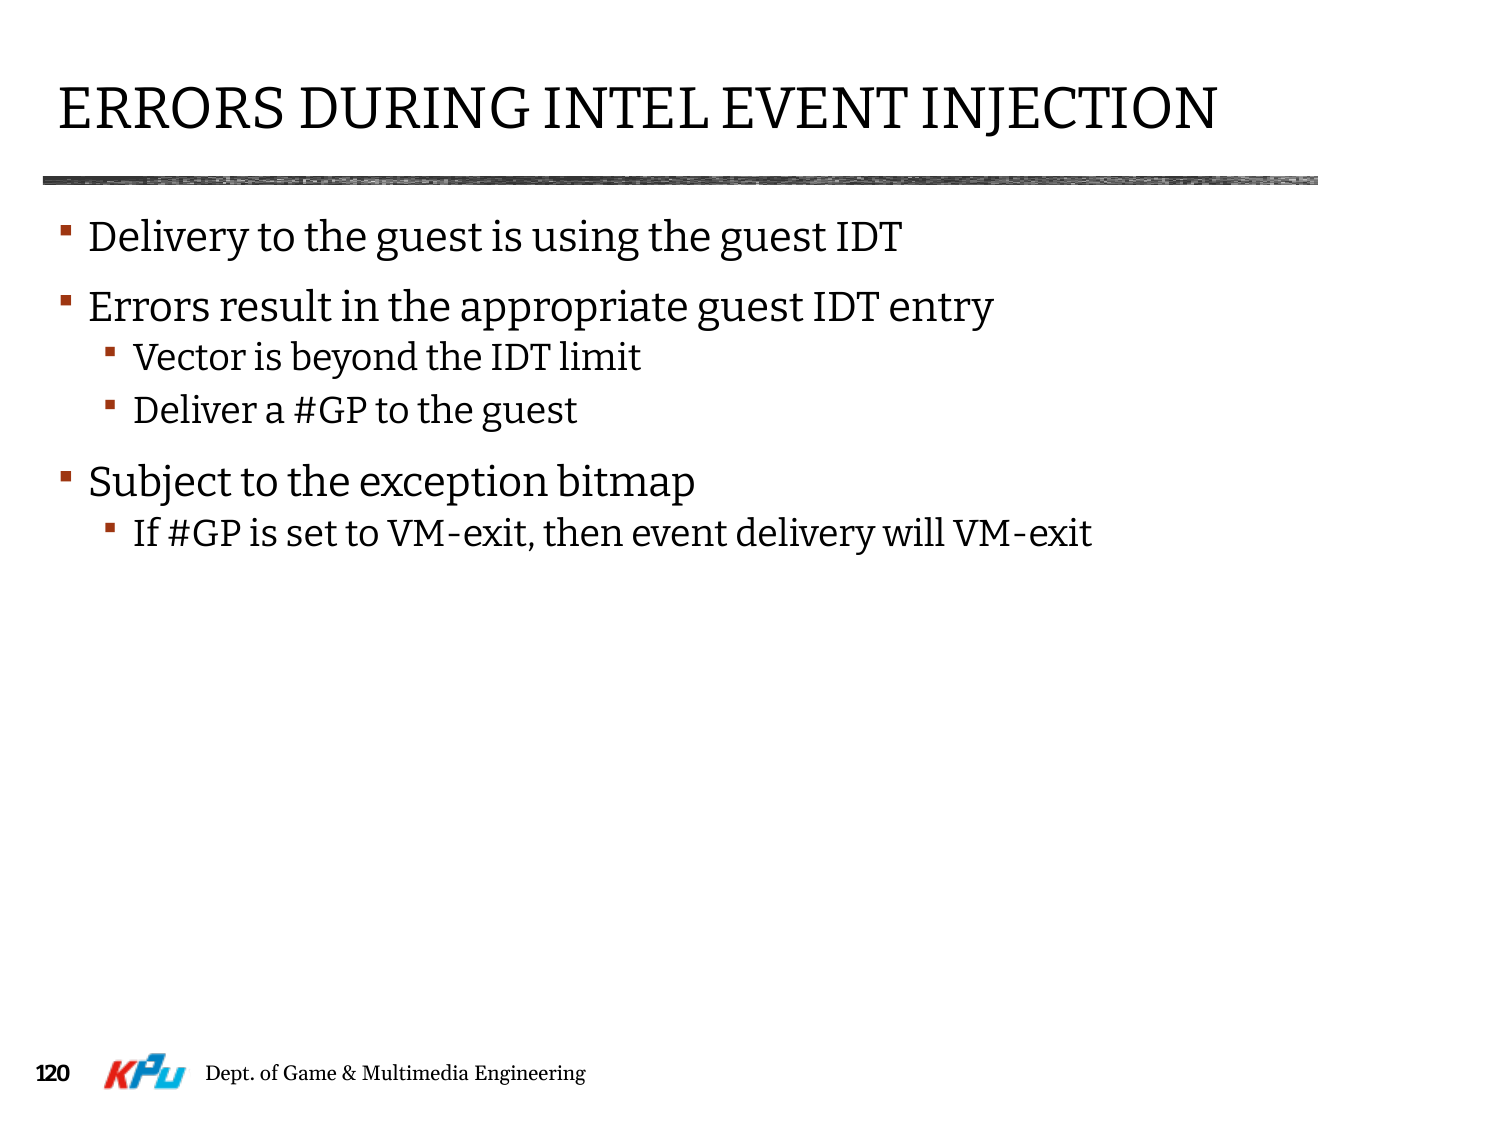

# Errors During Intel Event Injection
Delivery to the guest is using the guest IDT
Errors result in the appropriate guest IDT entry
Vector is beyond the IDT limit
Deliver a #GP to the guest
Subject to the exception bitmap
If #GP is set to VM-exit, then event delivery will VM-exit

120
Dept. of Game & Multimedia Engineering